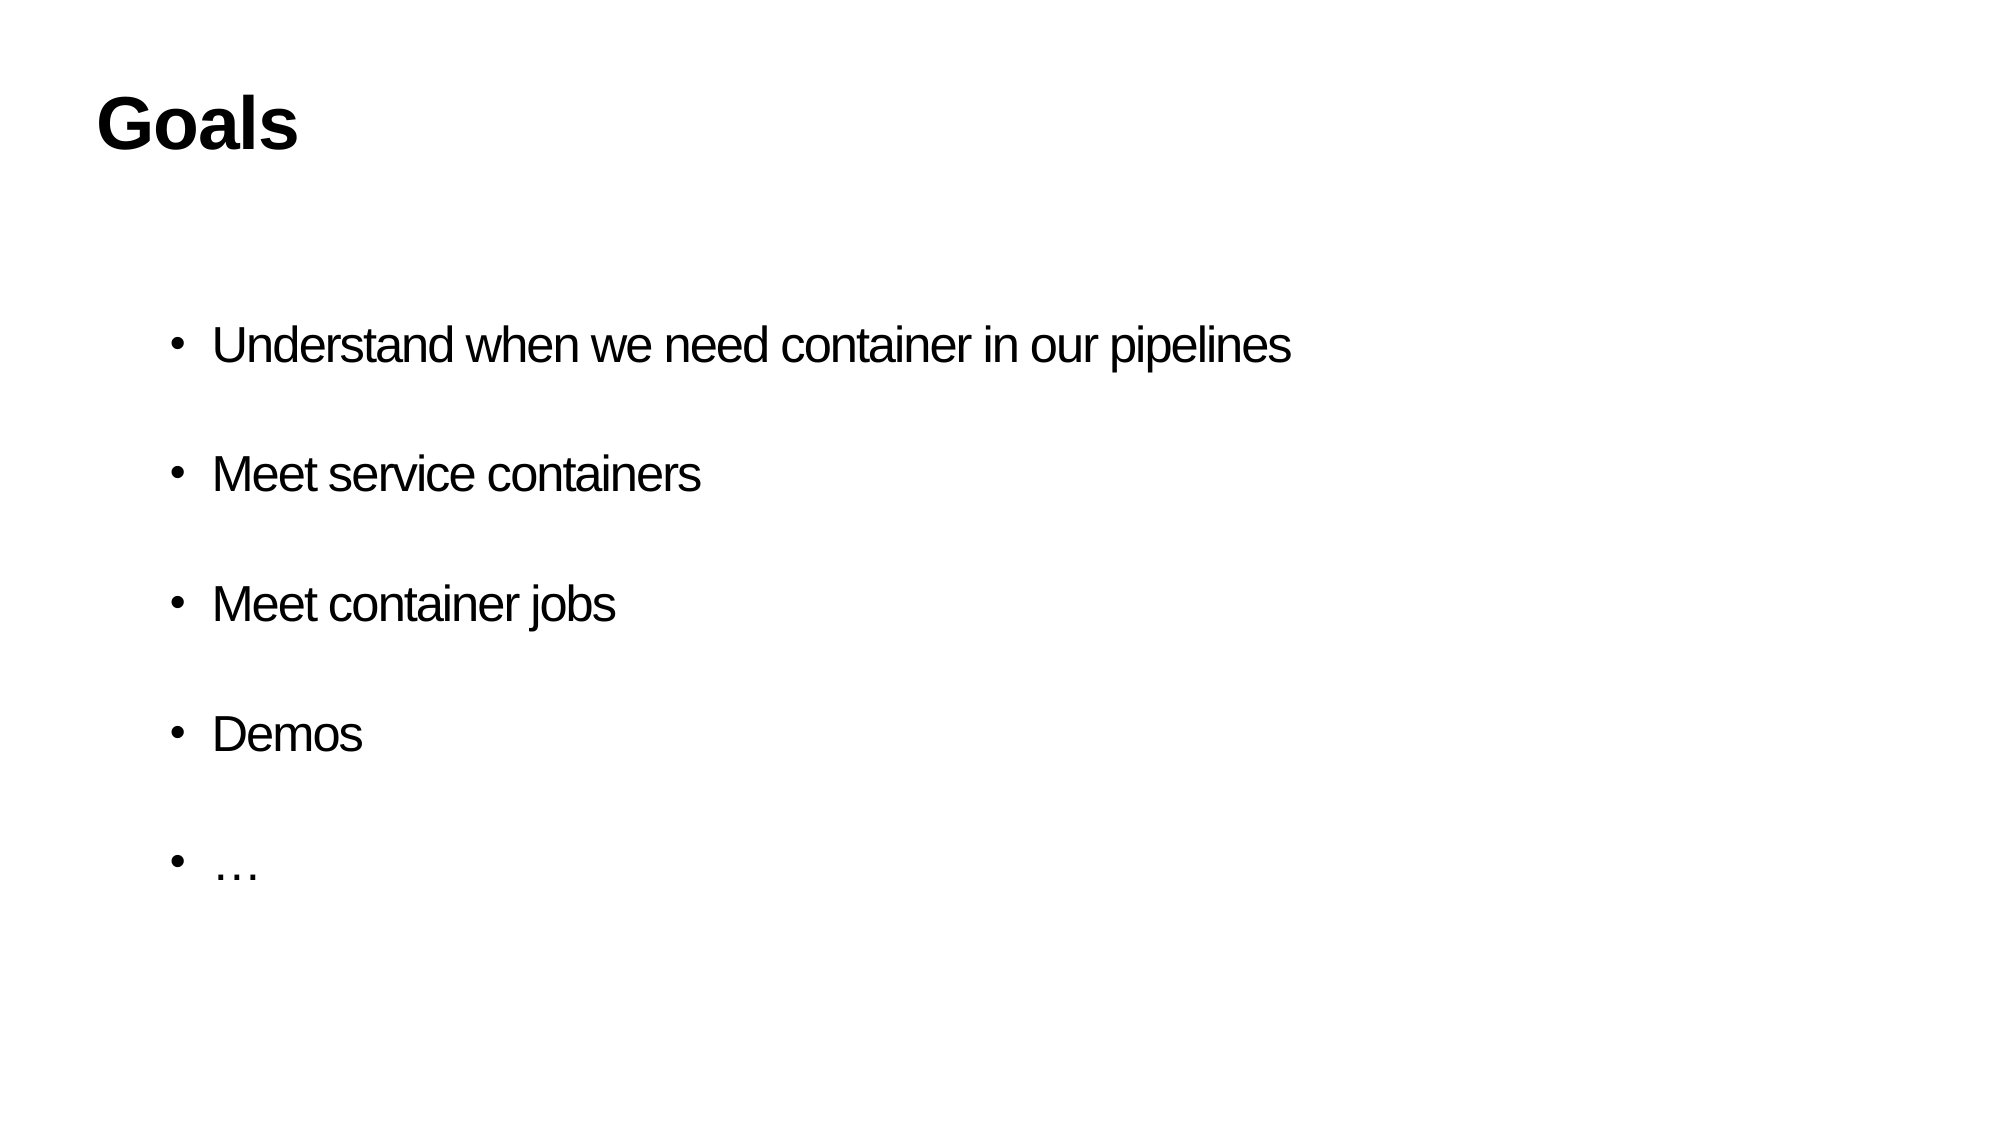

# Goals
Understand when we need container in our pipelines

Meet service containers

Meet container jobs

Demos

…

Original presentation: https://github.com/dapr/docs/tree/master/presentations